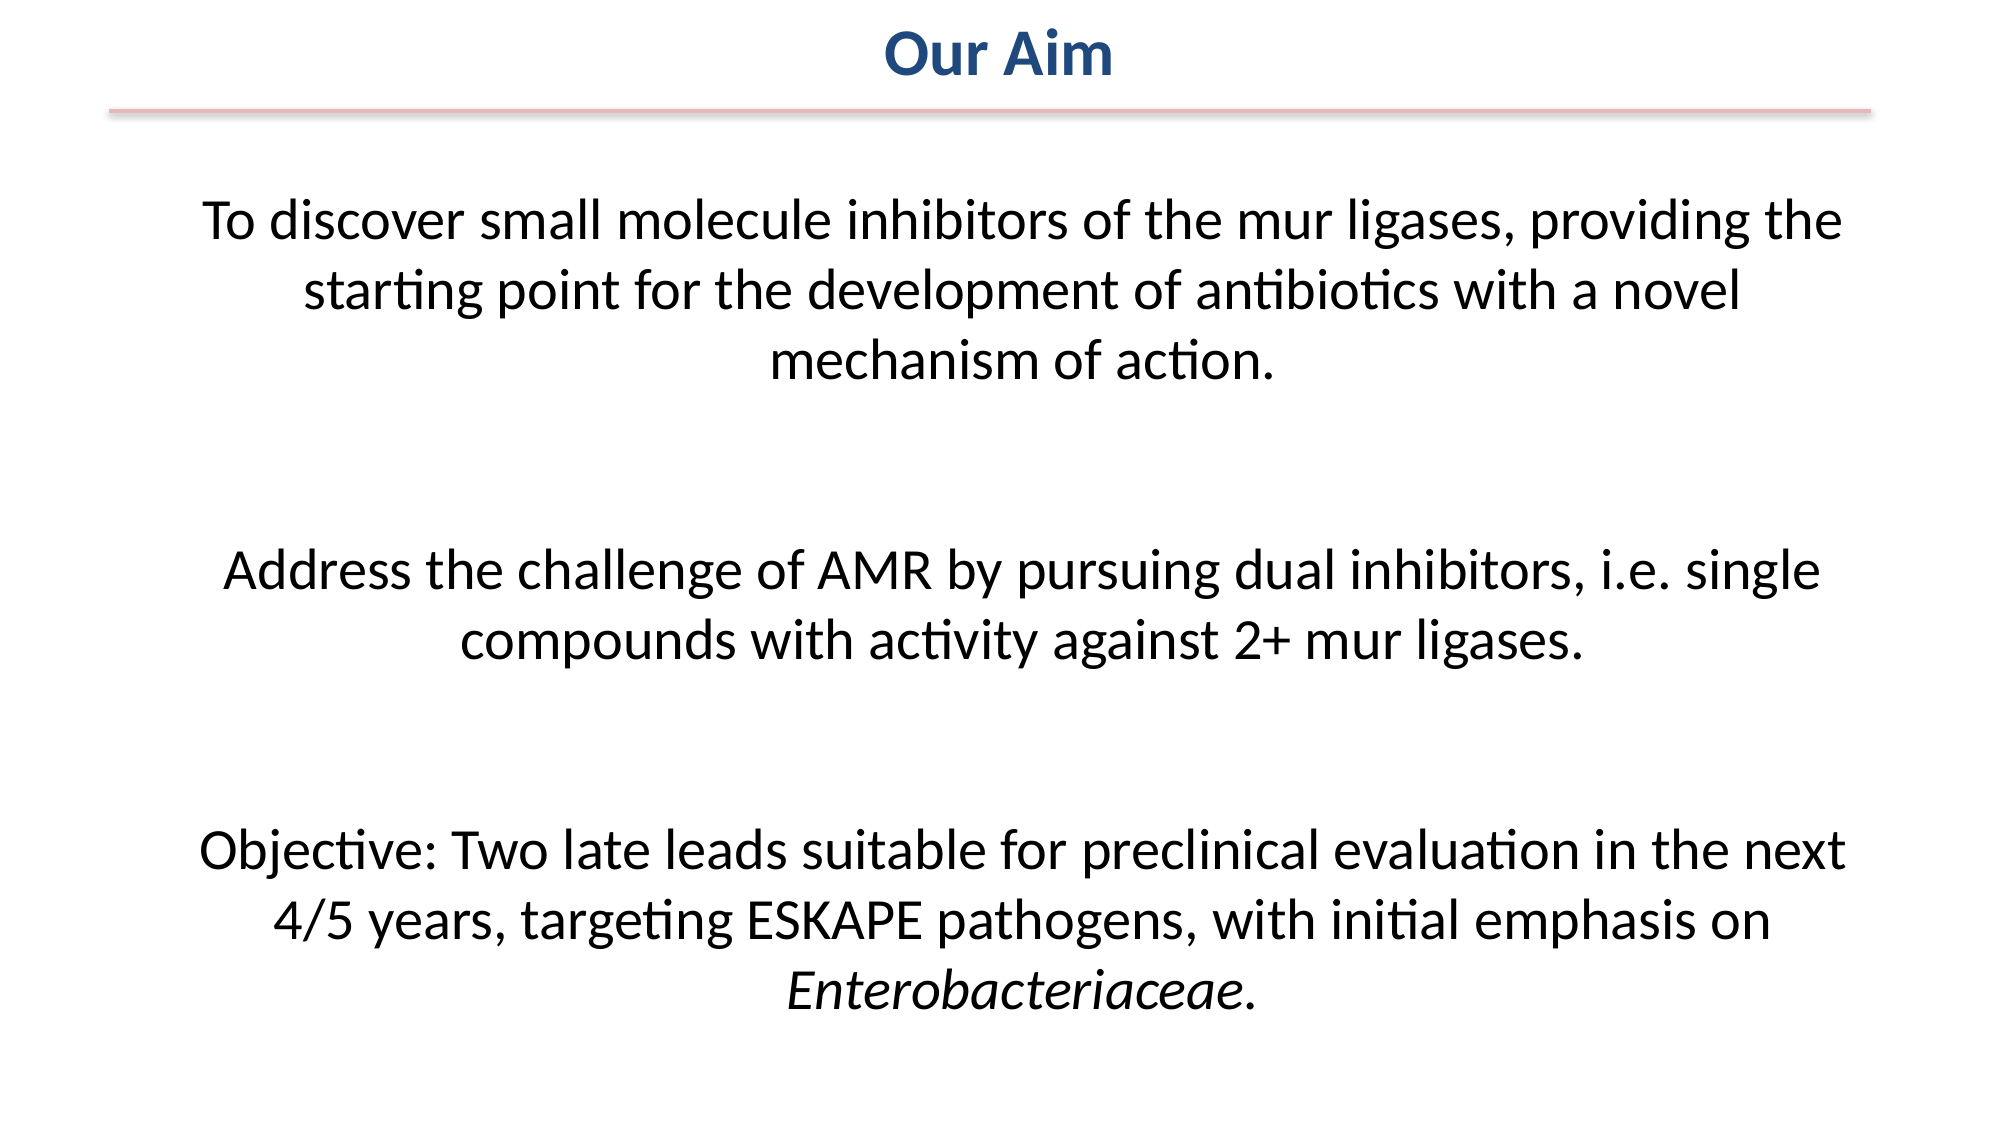

Our Aim
To discover small molecule inhibitors of the mur ligases, providing the starting point for the development of antibiotics with a novel mechanism of action.

Address the challenge of AMR by pursuing dual inhibitors, i.e. single compounds with activity against 2+ mur ligases.

Objective: Two late leads suitable for preclinical evaluation in the next 4/5 years, targeting ESKAPE pathogens, with initial emphasis on Enterobacteriaceae.